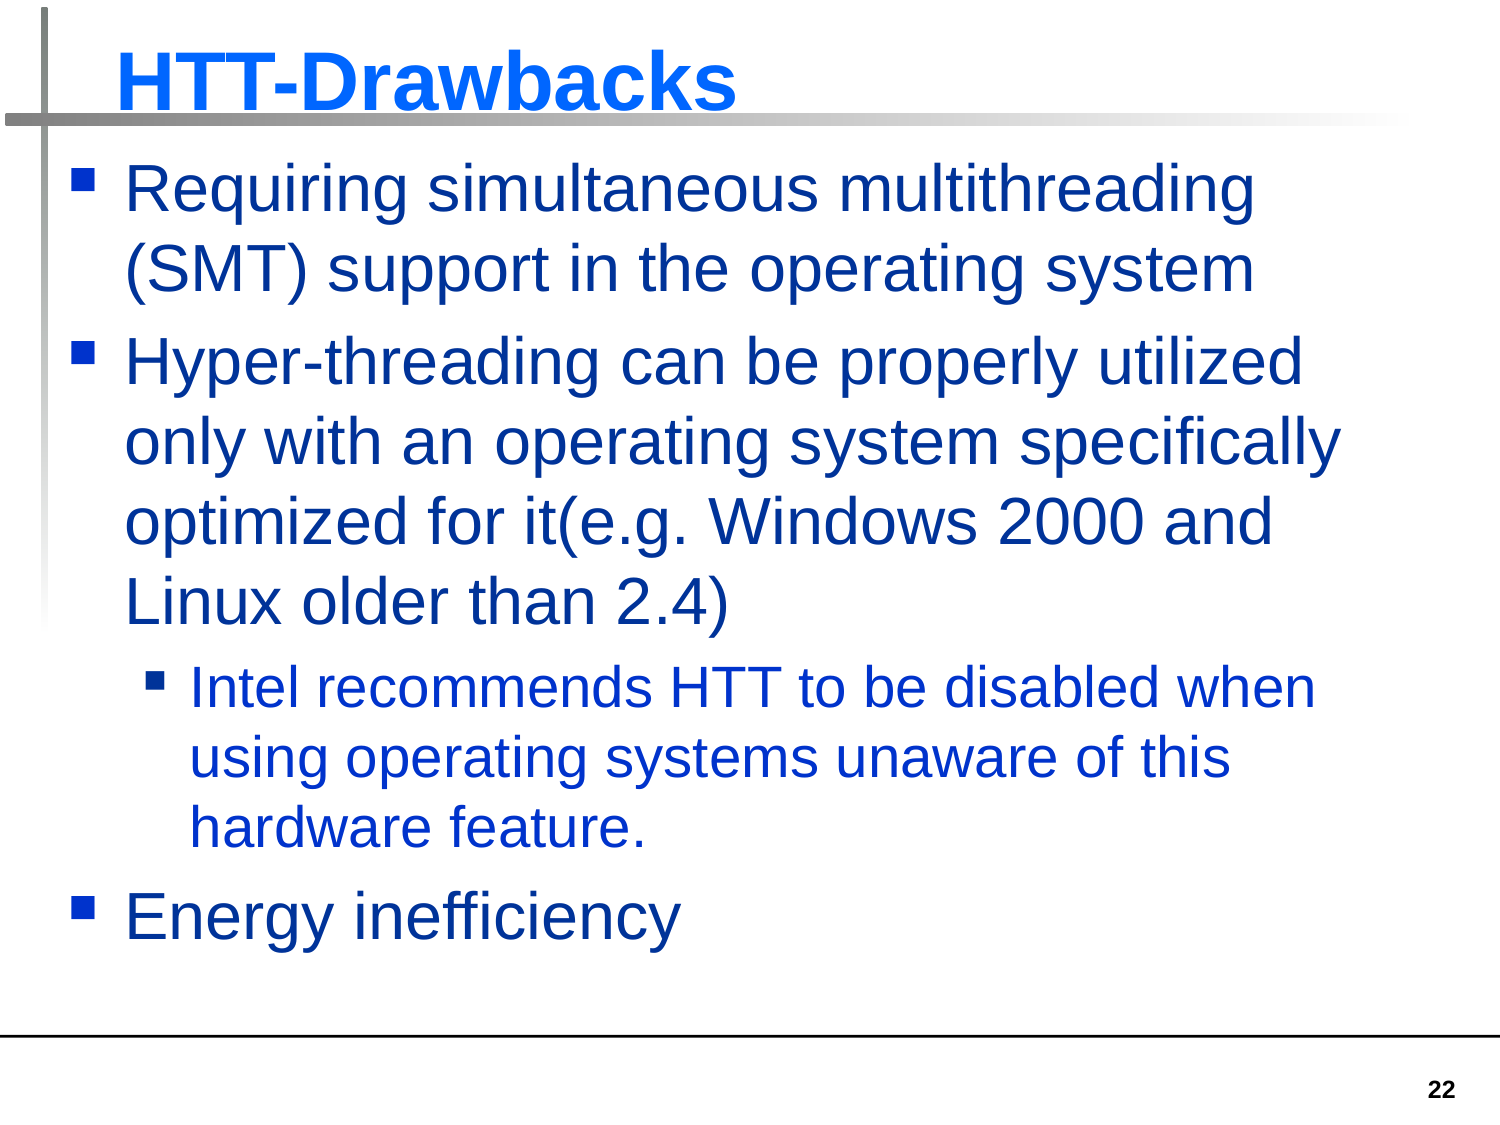

# HTT-Drawbacks
Requiring simultaneous multithreading (SMT) support in the operating system
Hyper-threading can be properly utilized only with an operating system specifically optimized for it(e.g. Windows 2000 and Linux older than 2.4)
Intel recommends HTT to be disabled when using operating systems unaware of this hardware feature.
Energy inefficiency